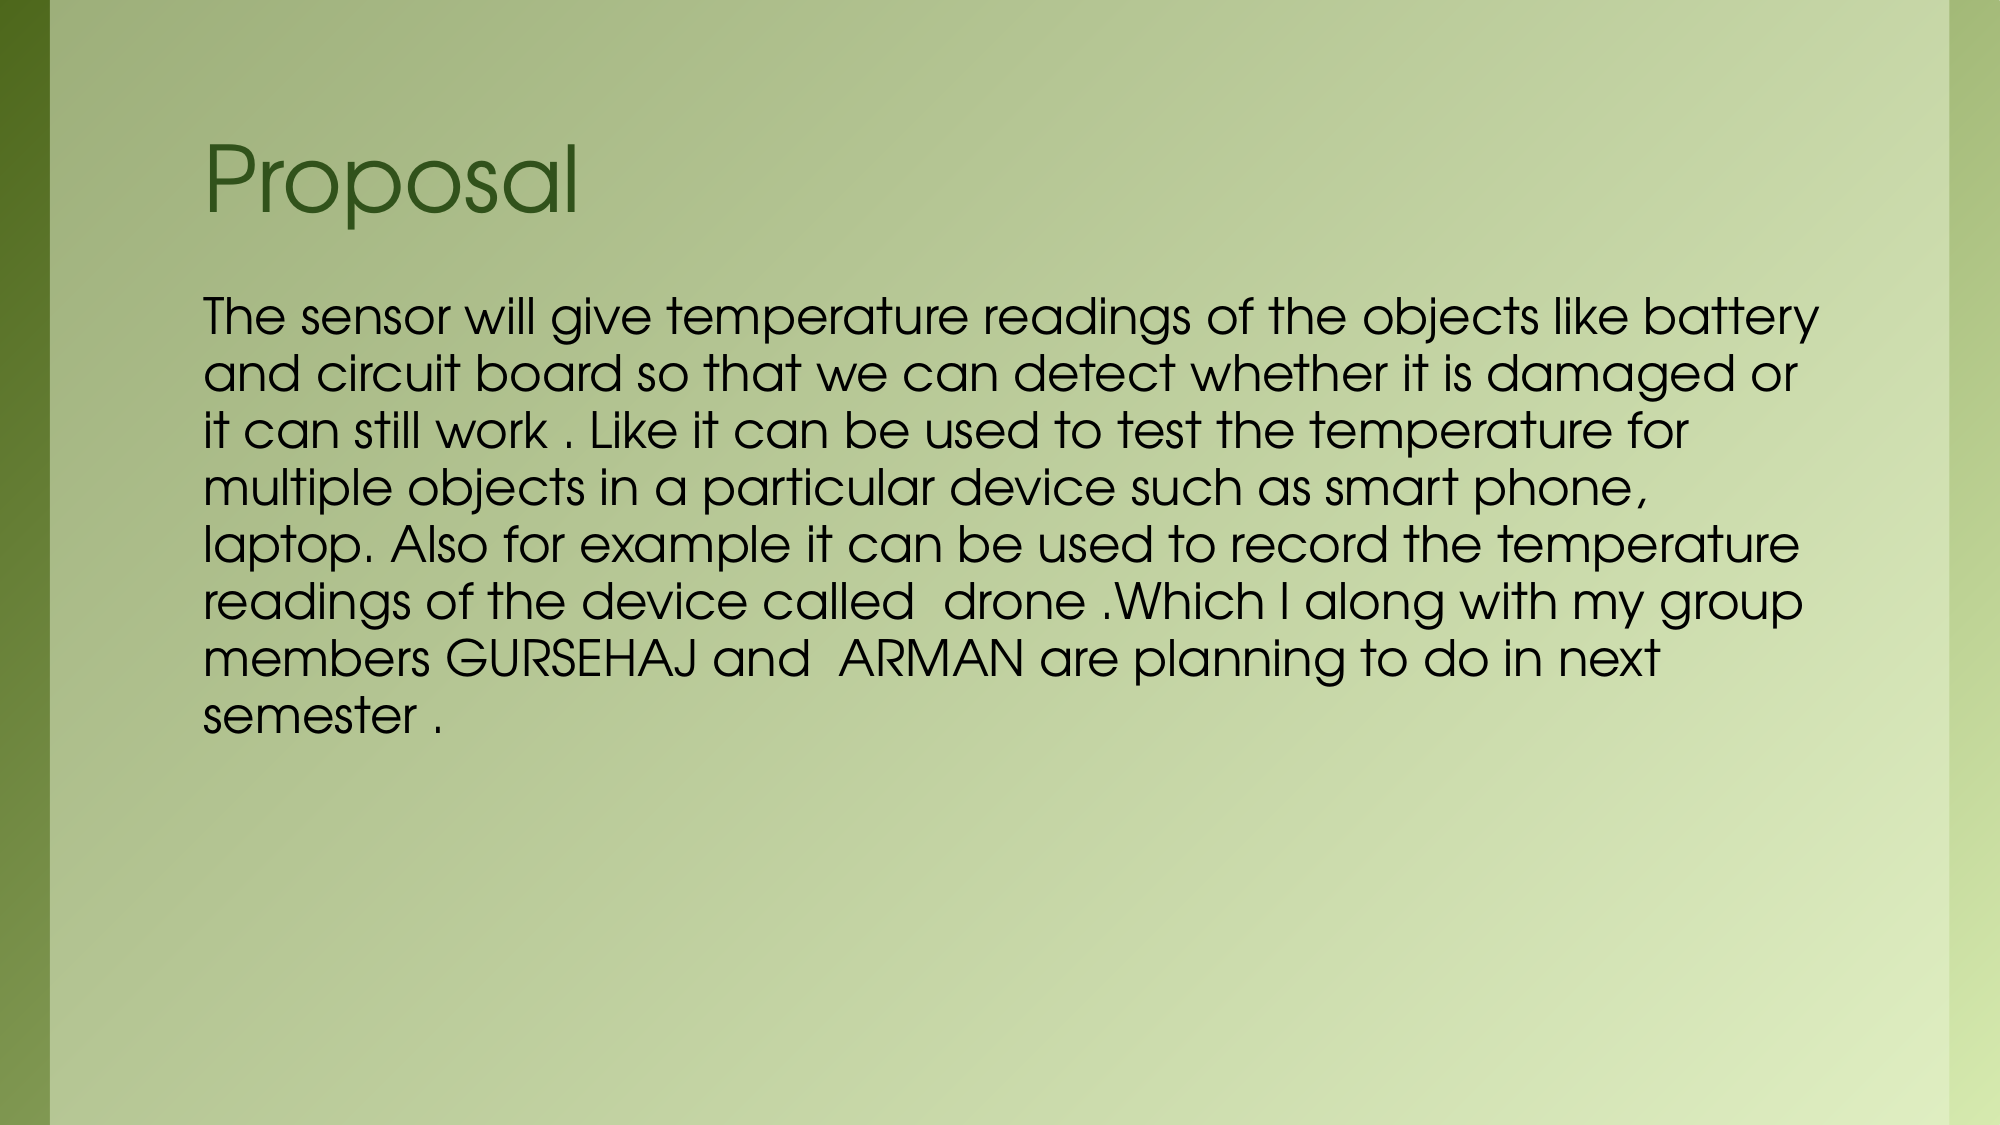

# Proposal
The sensor will give temperature readings of the objects like battery and circuit board so that we can detect whether it is damaged or  it can still work . Like it can be used to test the temperature for multiple objects in a particular device such as smart phone, laptop. Also for example it can be used to record the temperature readings of the device called  drone .Which I along with my group members GURSEHAJ and  ARMAN are planning to do in next semester .